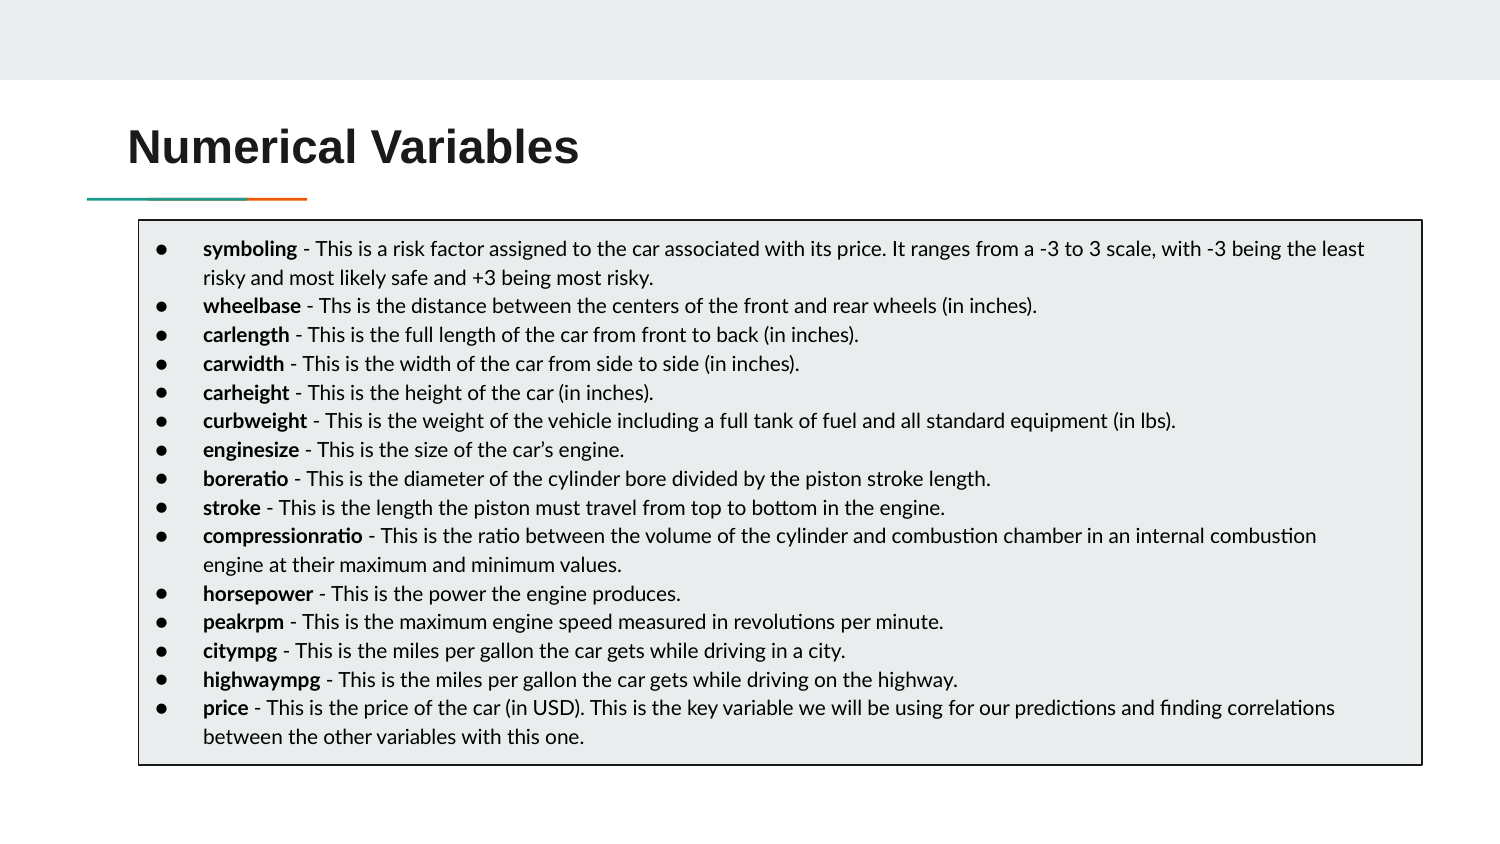

# Numerical Variables
symboling - This is a risk factor assigned to the car associated with its price. It ranges from a -3 to 3 scale, with -3 being the least risky and most likely safe and +3 being most risky.
wheelbase - Ths is the distance between the centers of the front and rear wheels (in inches).
carlength - This is the full length of the car from front to back (in inches).
carwidth - This is the width of the car from side to side (in inches).
carheight - This is the height of the car (in inches).
curbweight - This is the weight of the vehicle including a full tank of fuel and all standard equipment (in lbs).
enginesize - This is the size of the car’s engine.
boreratio - This is the diameter of the cylinder bore divided by the piston stroke length.
stroke - This is the length the piston must travel from top to bottom in the engine.
compressionratio - This is the ratio between the volume of the cylinder and combustion chamber in an internal combustion engine at their maximum and minimum values.
horsepower - This is the power the engine produces.
peakrpm - This is the maximum engine speed measured in revolutions per minute.
citympg - This is the miles per gallon the car gets while driving in a city.
highwaympg - This is the miles per gallon the car gets while driving on the highway.
price - This is the price of the car (in USD). This is the key variable we will be using for our predictions and finding correlations between the other variables with this one.